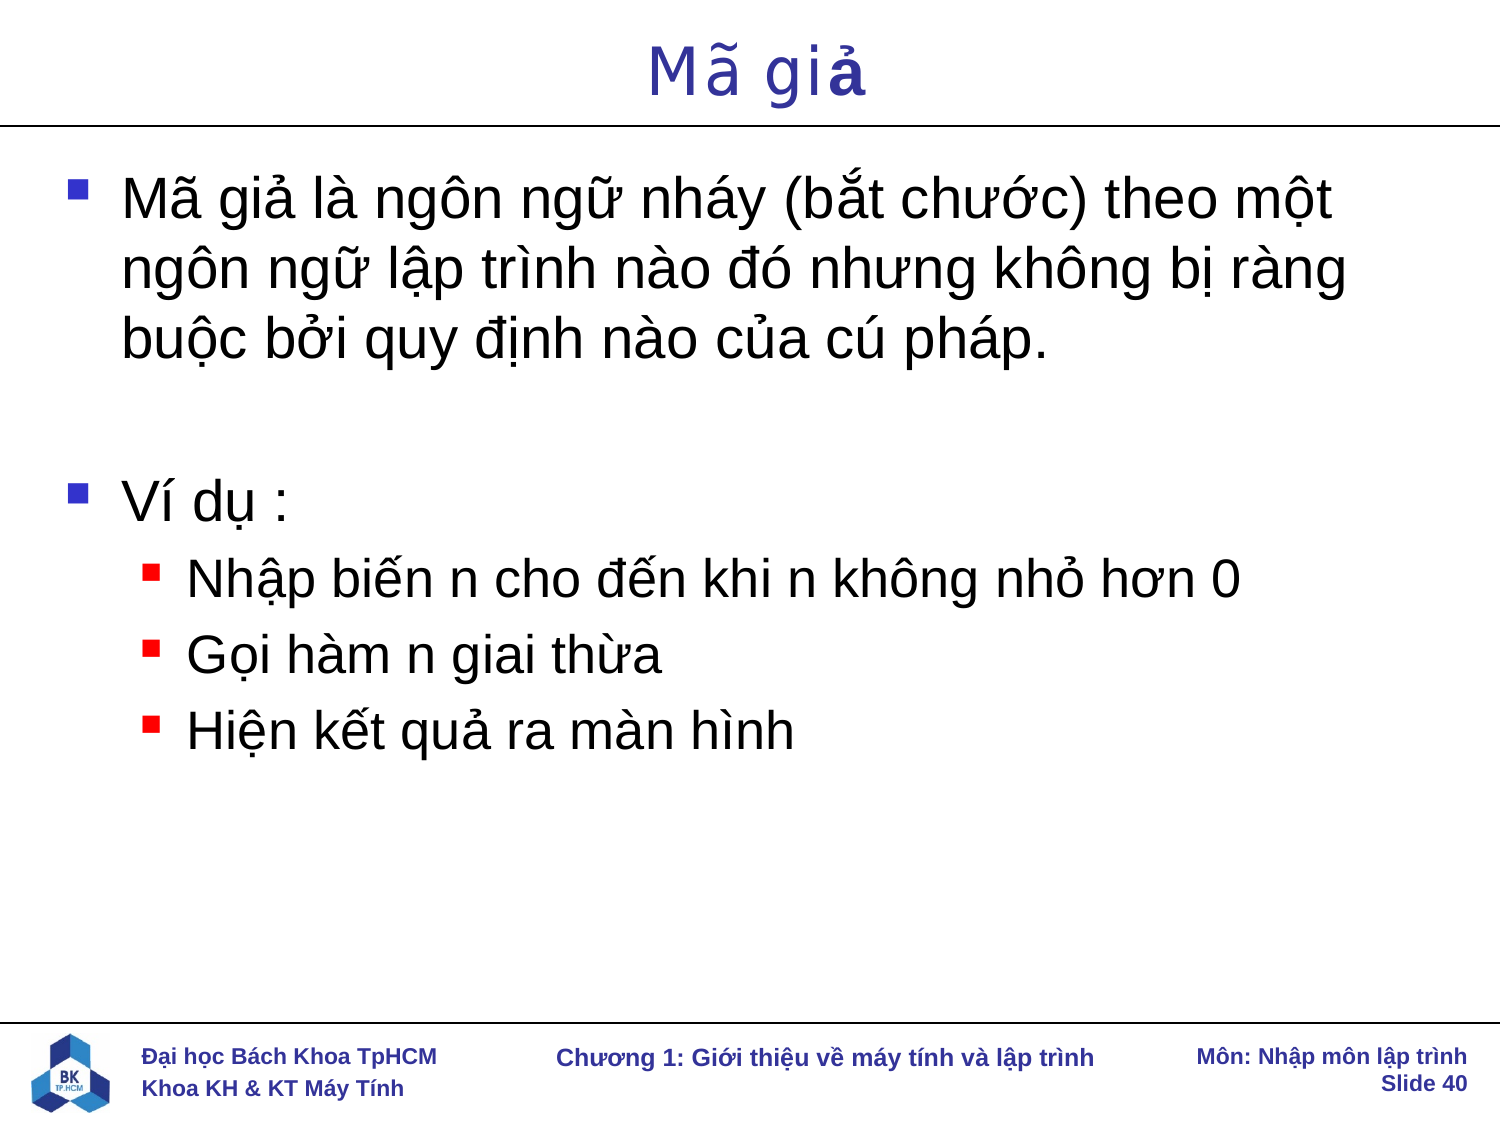

# Mã giả
Mã giả là ngôn ngữ nháy (bắt chước) theo một ngôn ngữ lập trình nào đó nhưng không bị ràng buộc bởi quy định nào của cú pháp.

Ví dụ :
Nhập biến n cho đến khi n không nhỏ hơn 0
Gọi hàm n giai thừa
Hiện kết quả ra màn hình